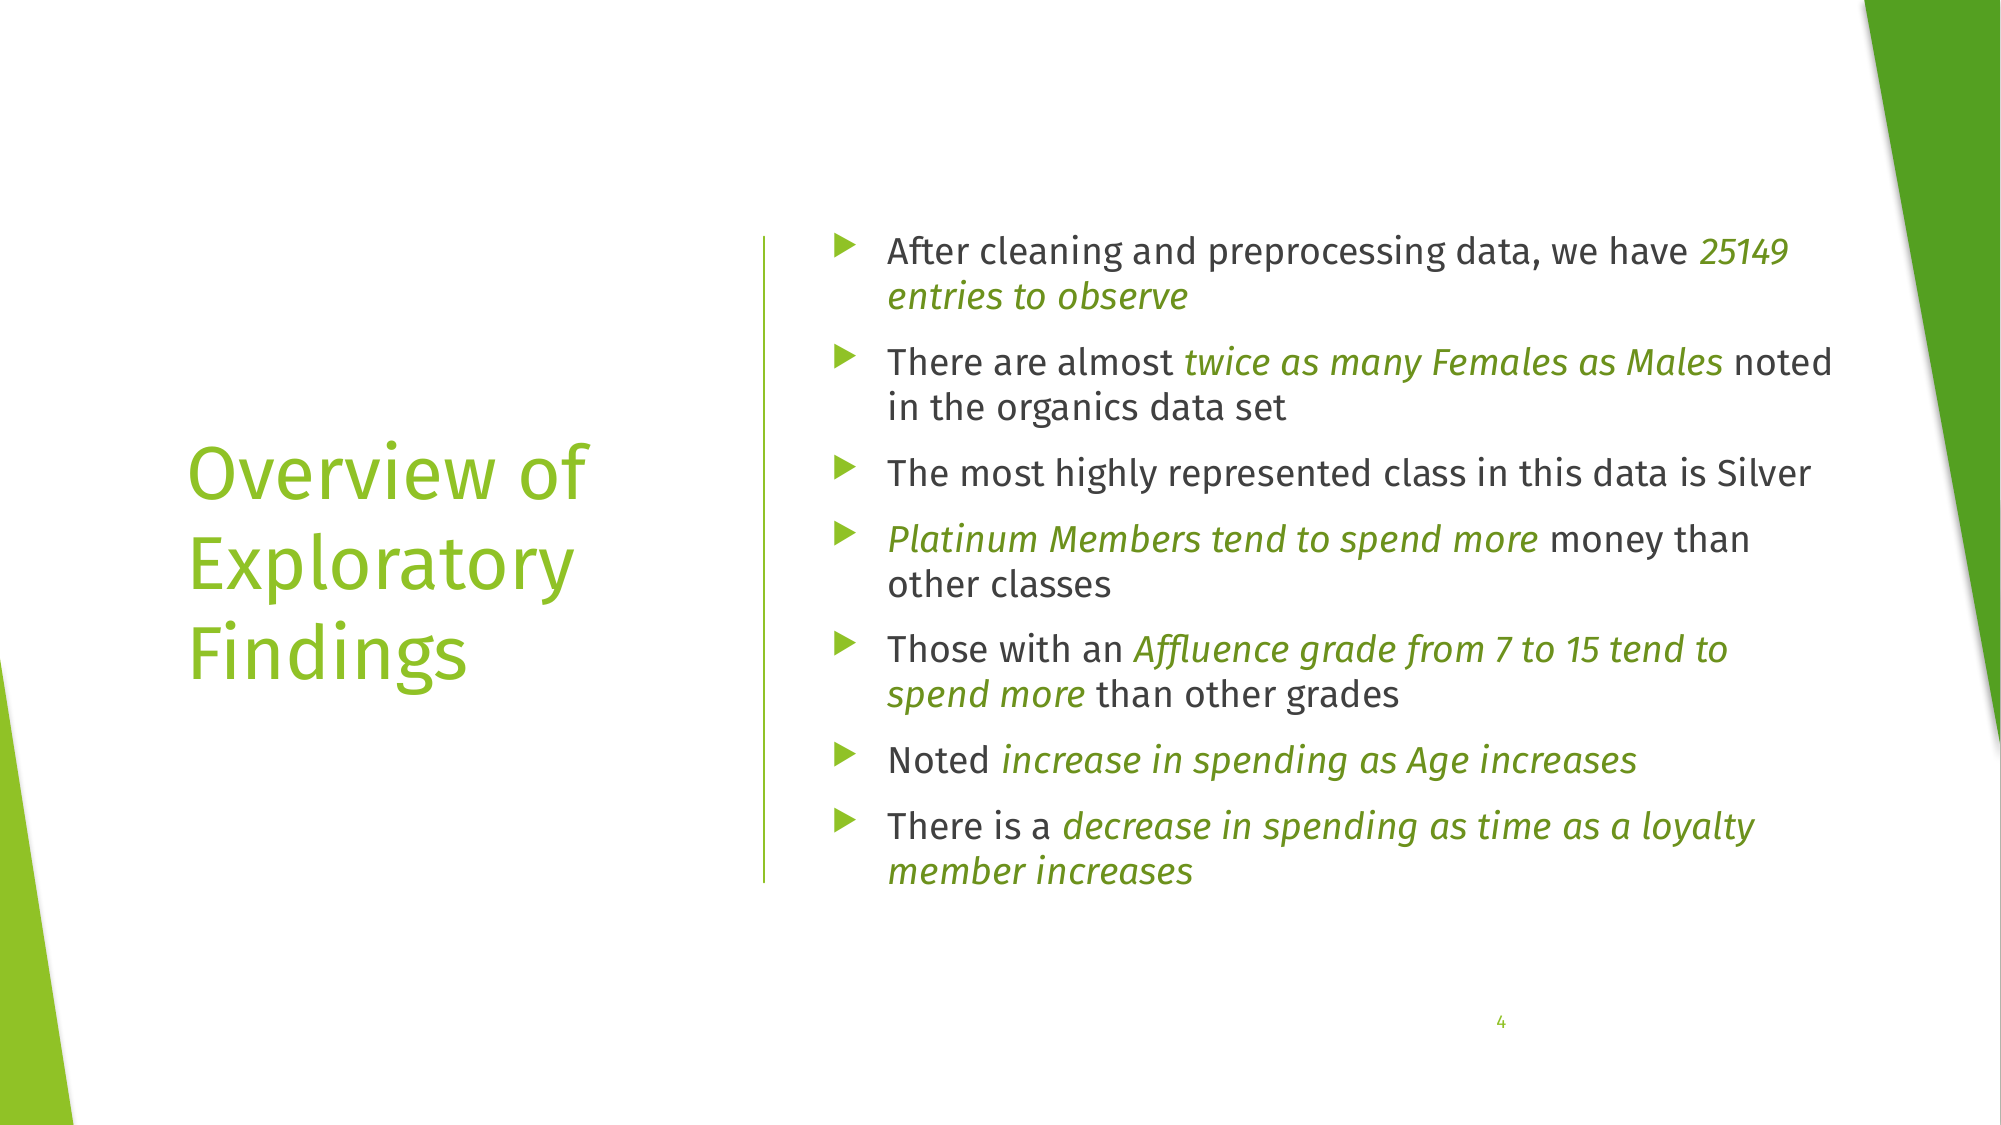

After cleaning and preprocessing data, we have 25149 entries to observe
There are almost twice as many Females as Males noted in the organics data set
The most highly represented class in this data is Silver
Platinum Members tend to spend more money than other classes
Those with an Affluence grade from 7 to 15 tend to spend more than other grades
Noted increase in spending as Age increases
There is a decrease in spending as time as a loyalty member increases
# Overview of Exploratory Findings

4